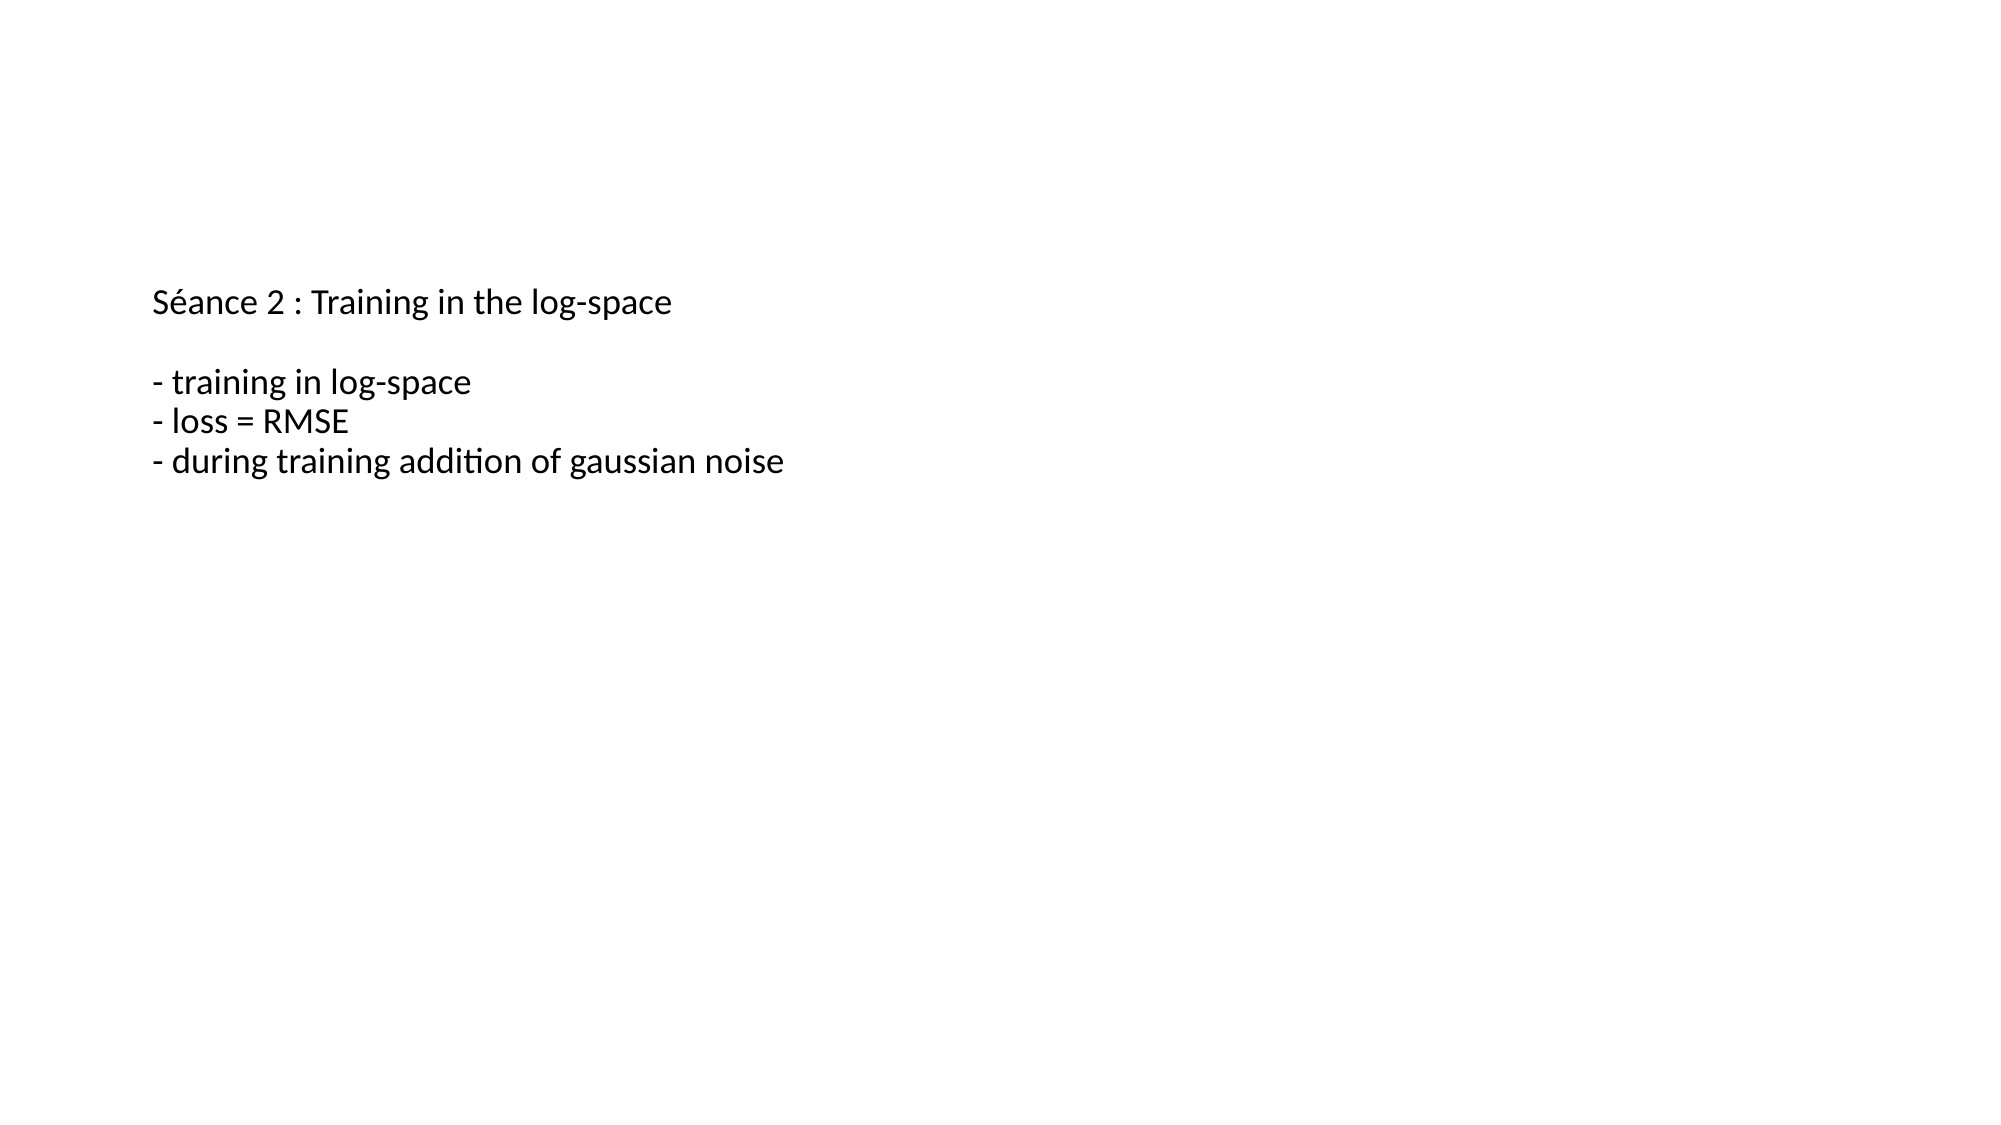

# Séance 2 : Training in the log-space - training in log-space - loss = RMSE - during training addition of gaussian noise